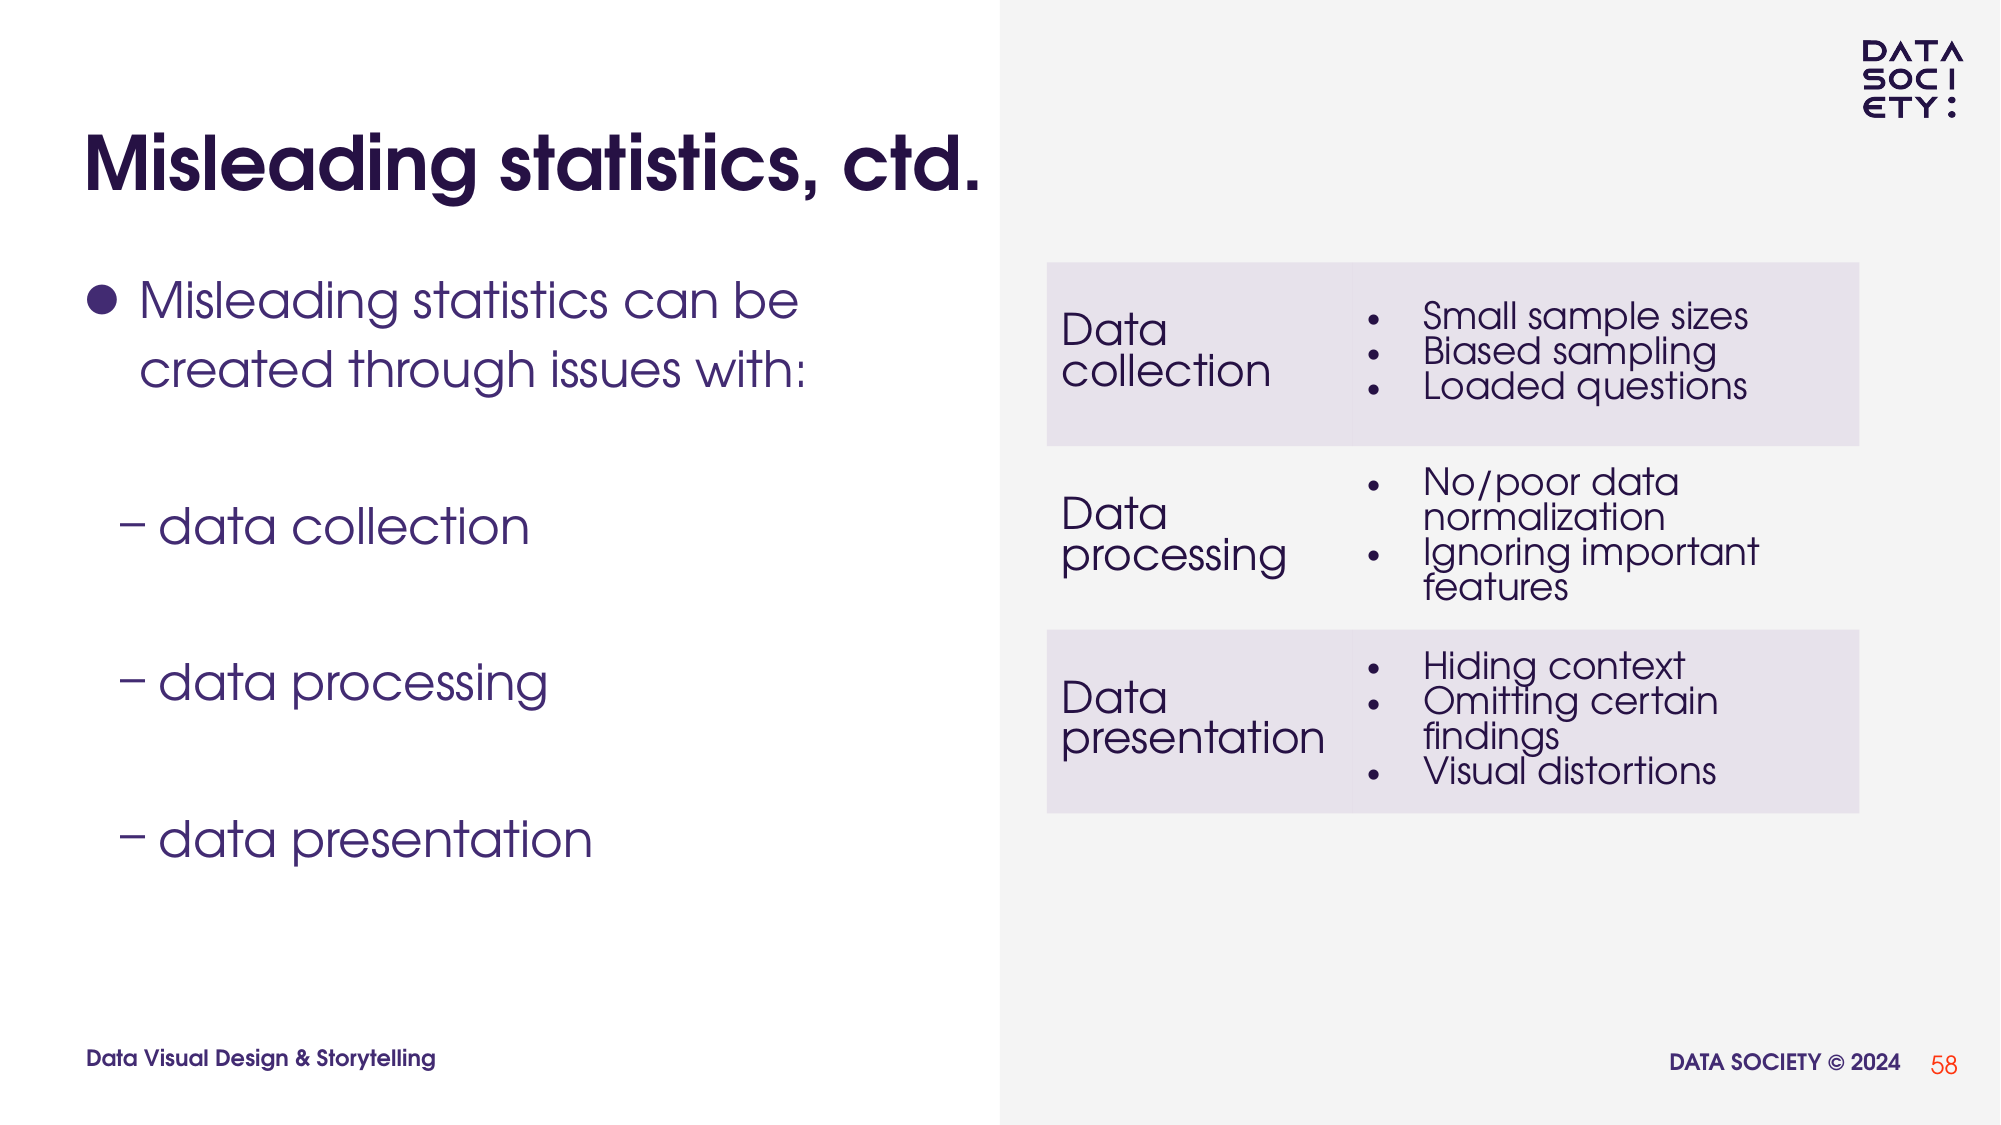

# Misleading statistics, ctd.
Misleading statistics can be created through issues with:

data collection

data processing

data presentation
| Data collection | Small sample sizes Biased sampling Loaded questions |
| --- | --- |
| Data processing | No/poor data normalization Ignoring important features |
| Data presentation | Hiding context Omitting certain findings Visual distortions |
58